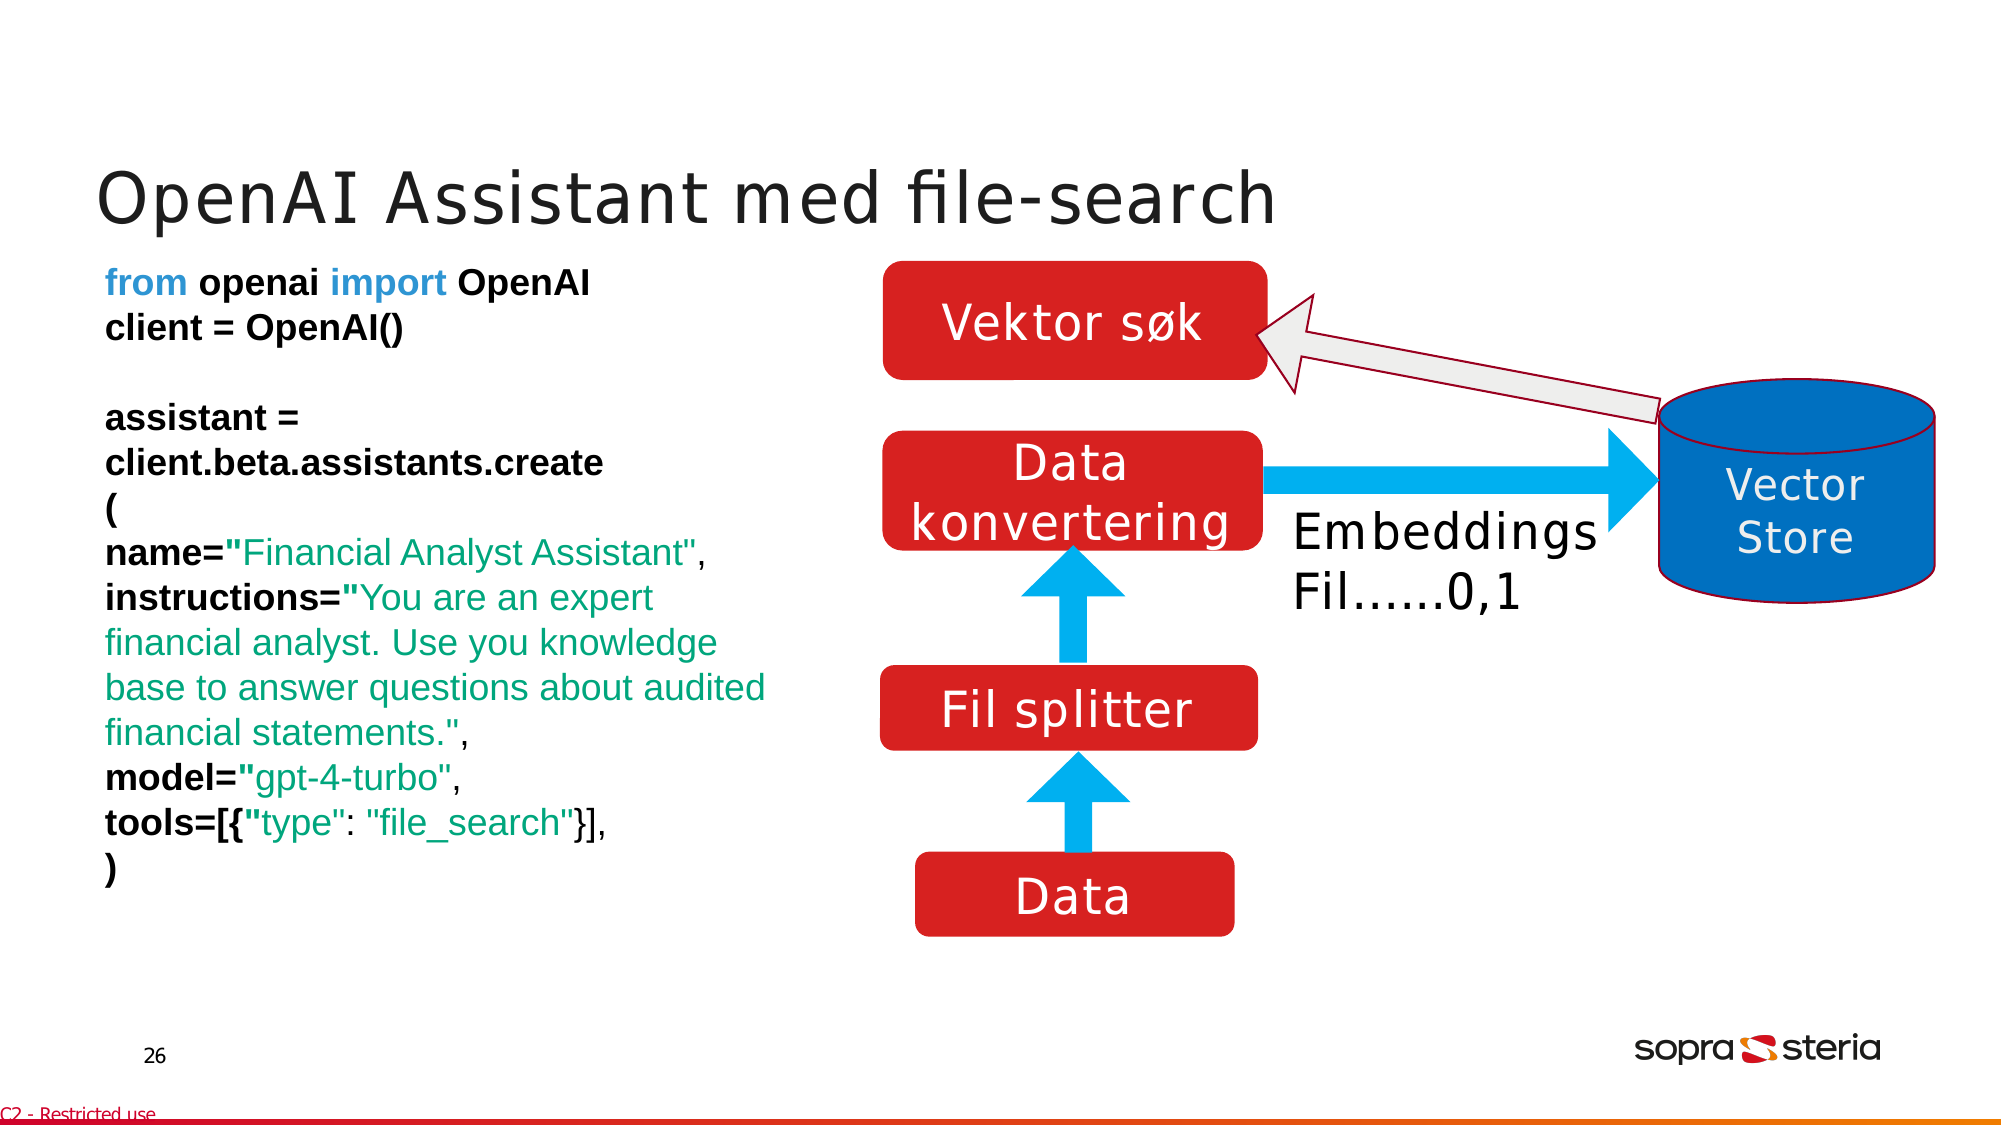

# OpenAI Assistant med file-search

Vektor søk
from openai import OpenAI
client = OpenAI()

assistant = client.beta.assistants.create
(
name="Financial Analyst Assistant",
instructions="You are an expert financial analyst. Use you knowledge base to answer questions about audited financial statements.",
model="gpt-4-turbo",
tools=[{"type": "file_search"}],
)

Vector Store
Data konvertering
Embeddings
Fil......0,1

Fil splitter

Data